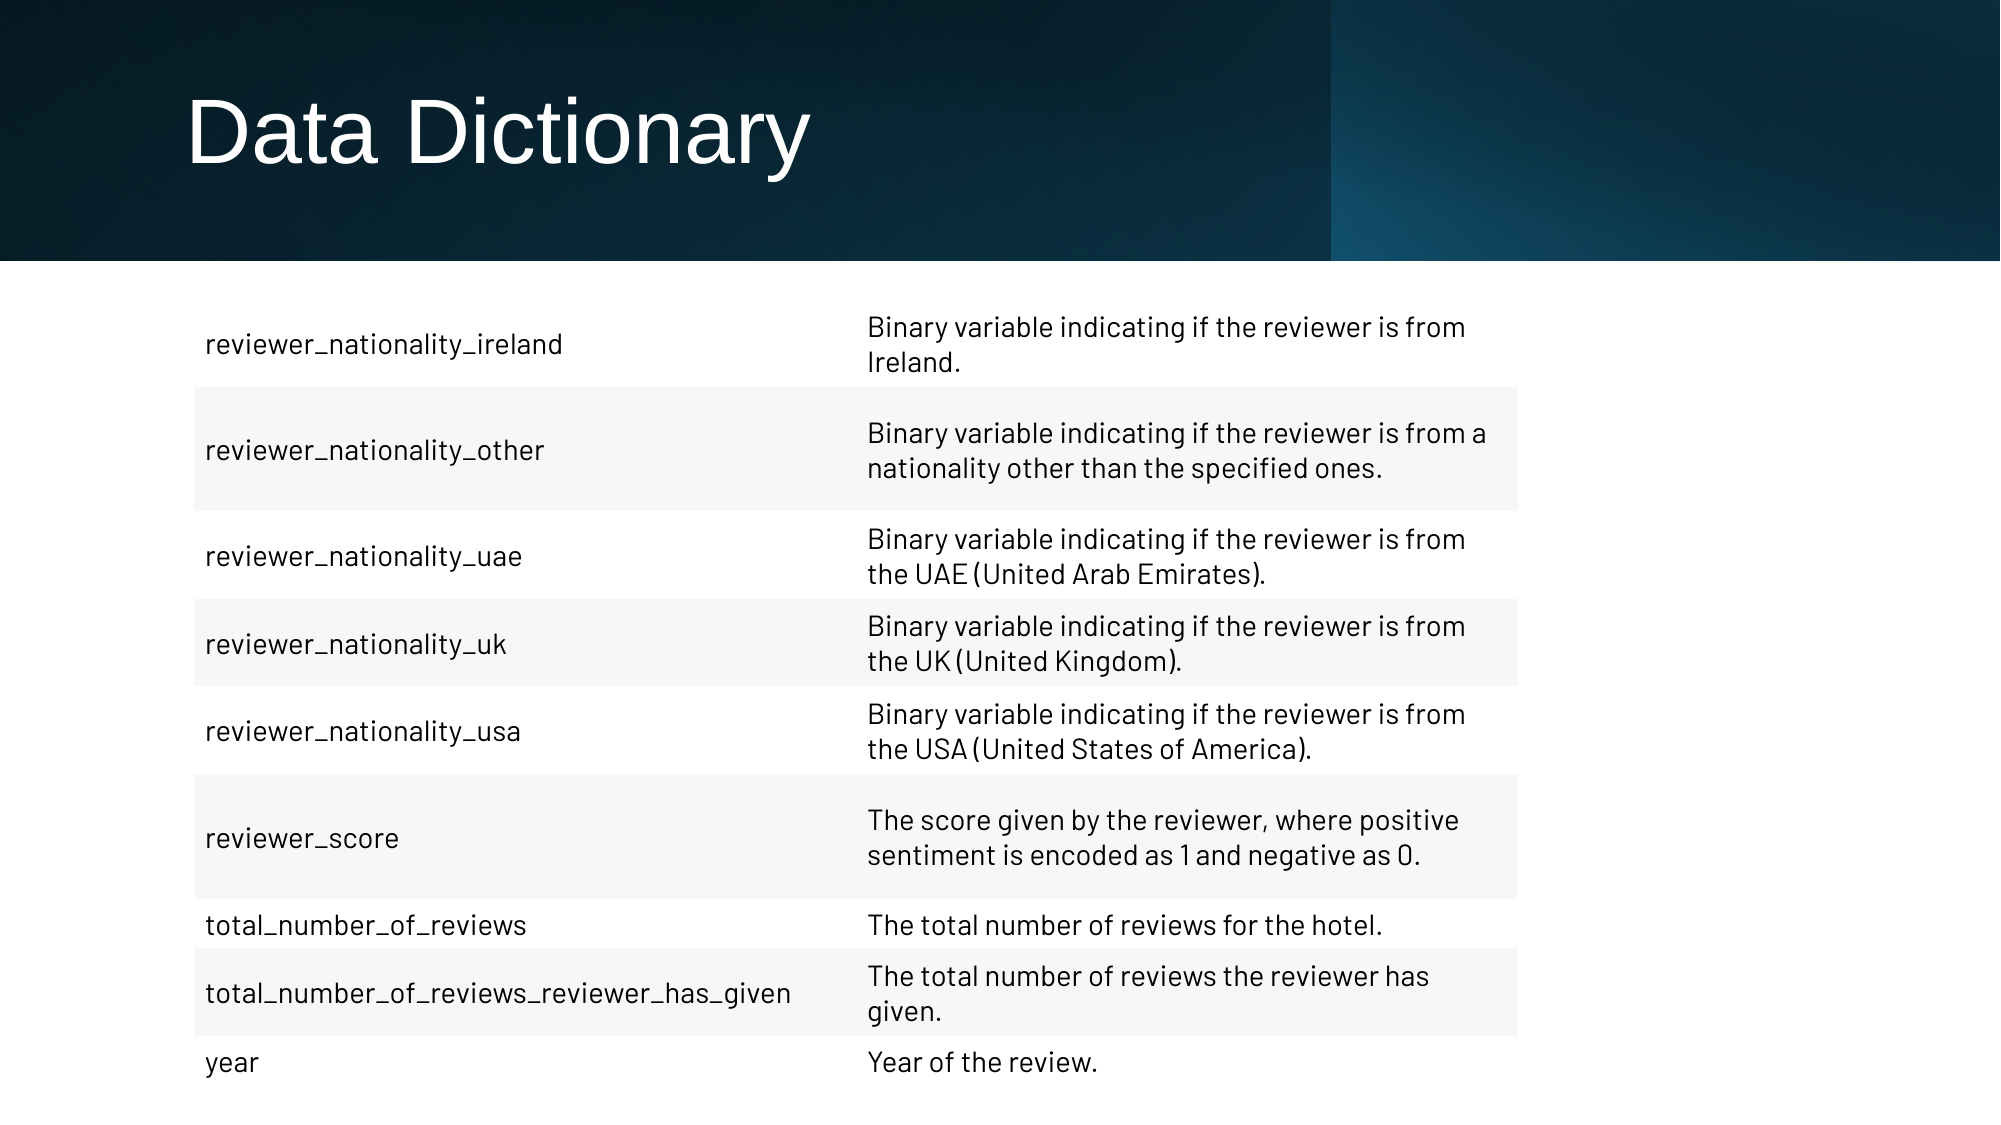

# Data Dictionary
| reviewer\_nationality\_ireland | Binary variable indicating if the reviewer is from Ireland. |
| --- | --- |
| reviewer\_nationality\_other | Binary variable indicating if the reviewer is from a nationality other than the specified ones. |
| reviewer\_nationality\_uae | Binary variable indicating if the reviewer is from the UAE (United Arab Emirates). |
| reviewer\_nationality\_uk | Binary variable indicating if the reviewer is from the UK (United Kingdom). |
| reviewer\_nationality\_usa | Binary variable indicating if the reviewer is from the USA (United States of America). |
| reviewer\_score | The score given by the reviewer, where positive sentiment is encoded as 1 and negative as 0. |
| total\_number\_of\_reviews | The total number of reviews for the hotel. |
| total\_number\_of\_reviews\_reviewer\_has\_given | The total number of reviews the reviewer has given. |
| year | Year of the review. |